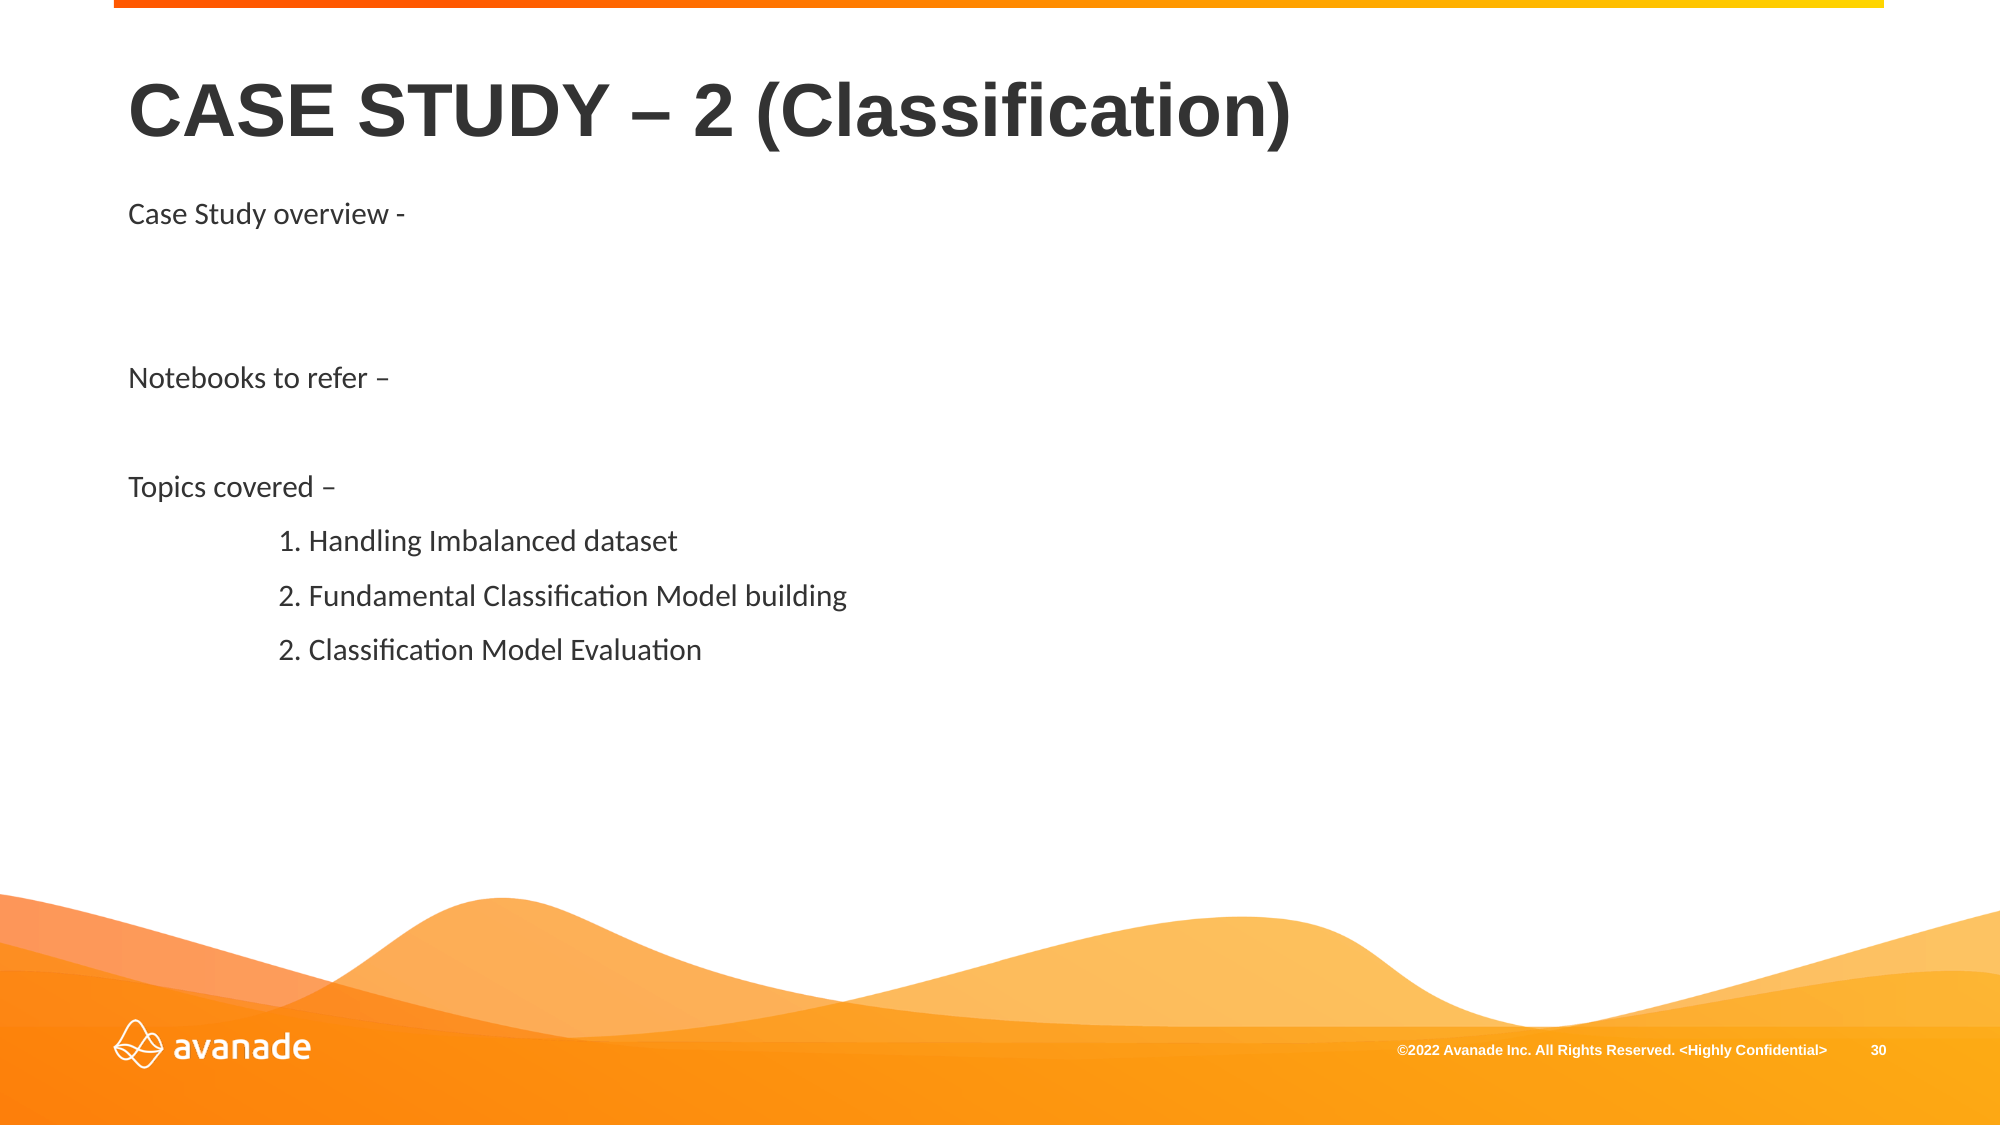

# CASE STUDY – 2 (Classification)
Case Study overview -

Notebooks to refer –

Topics covered –
	1. Handling Imbalanced dataset
	2. Fundamental Classification Model building
	2. Classification Model Evaluation